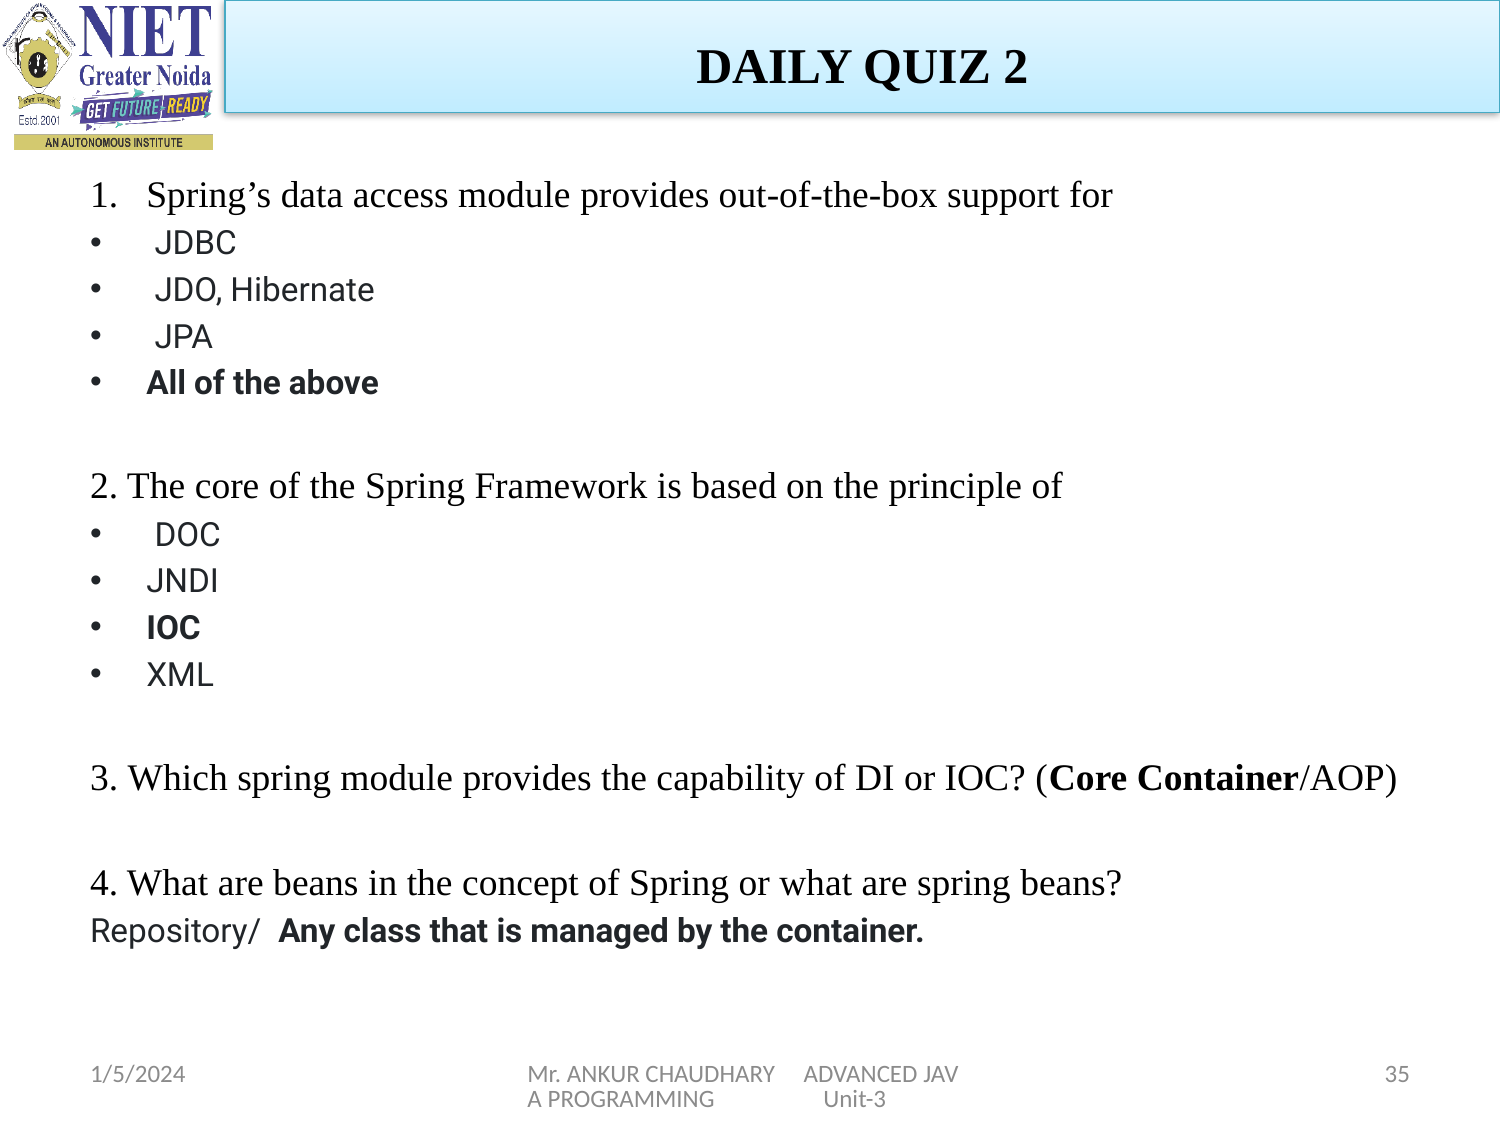

DAILY QUIZ 2

Spring’s data access module provides out-of-the-box support for
 JDBC
 JDO, Hibernate
 JPA
All of the above

2. The core of the Spring Framework is based on the principle of
 DOC
JNDI
IOC
XML

3. Which spring module provides the capability of DI or IOC? (Core Container/AOP)

4. What are beans in the concept of Spring or what are spring beans?
Repository/  Any class that is managed by the container.
1/5/2024
Mr. ANKUR CHAUDHARY     ADVANCED JAVA PROGRAMMING                   Unit-3
35